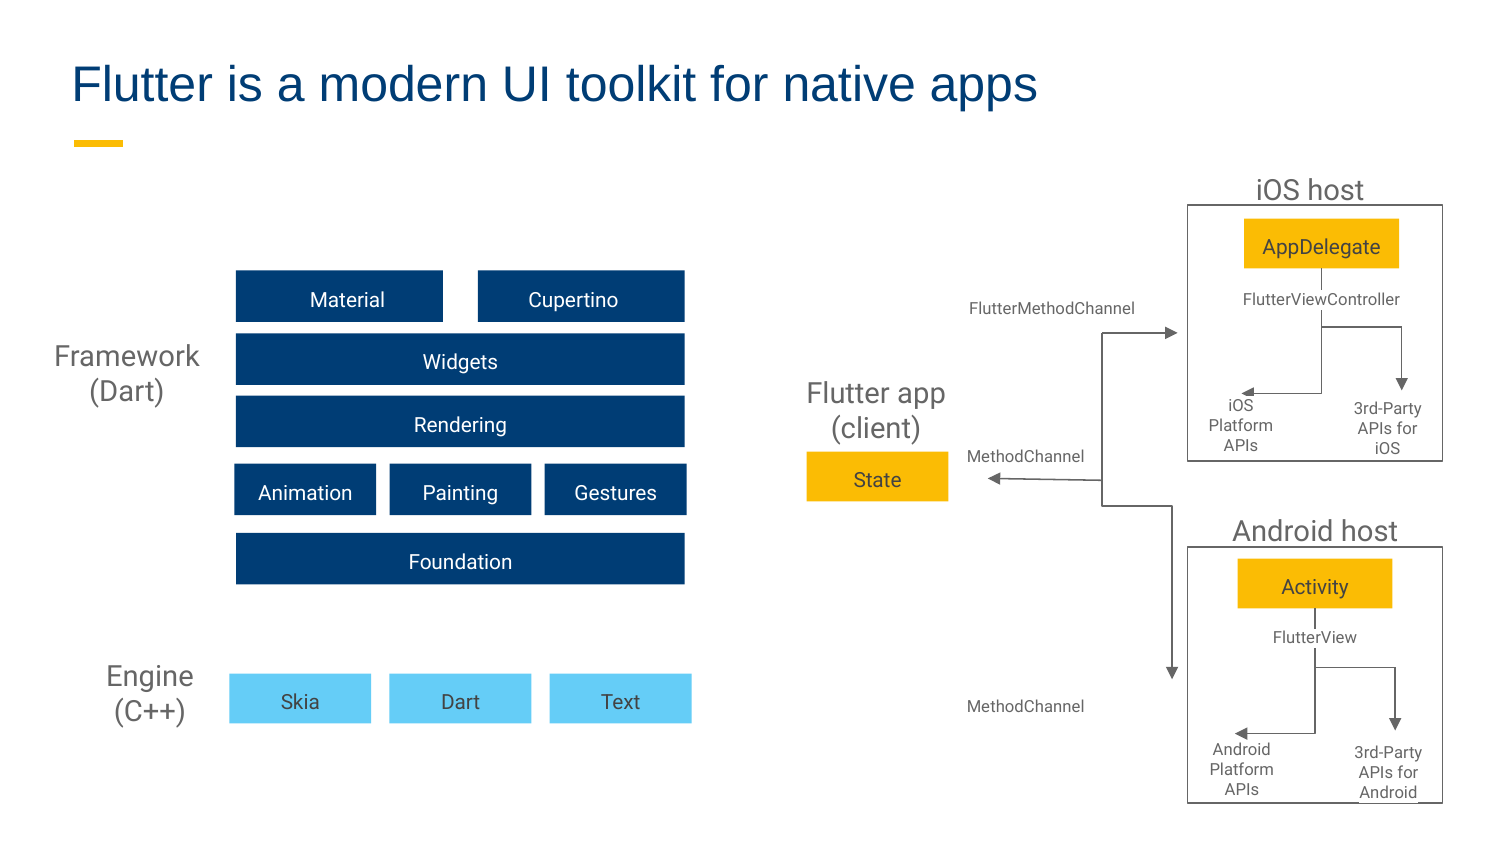

Flutter is a modern UI toolkit for native apps
iOS host

AppDelegate

Material
Cupertino
FlutterViewController
FlutterMethodChannel
Framework
(Dart)

Widgets
Flutter app (client)
iOS
Platform
APIs
3rd-Party
APIs for iOS

Rendering
MethodChannel
State

Animation
Painting
Gestures
Android host

Foundation

Activity
FlutterView
Engine
(C++)
Skia
Dart
Text
MethodChannel
Android
Platform
APIs
3rd-Party
APIs for Android